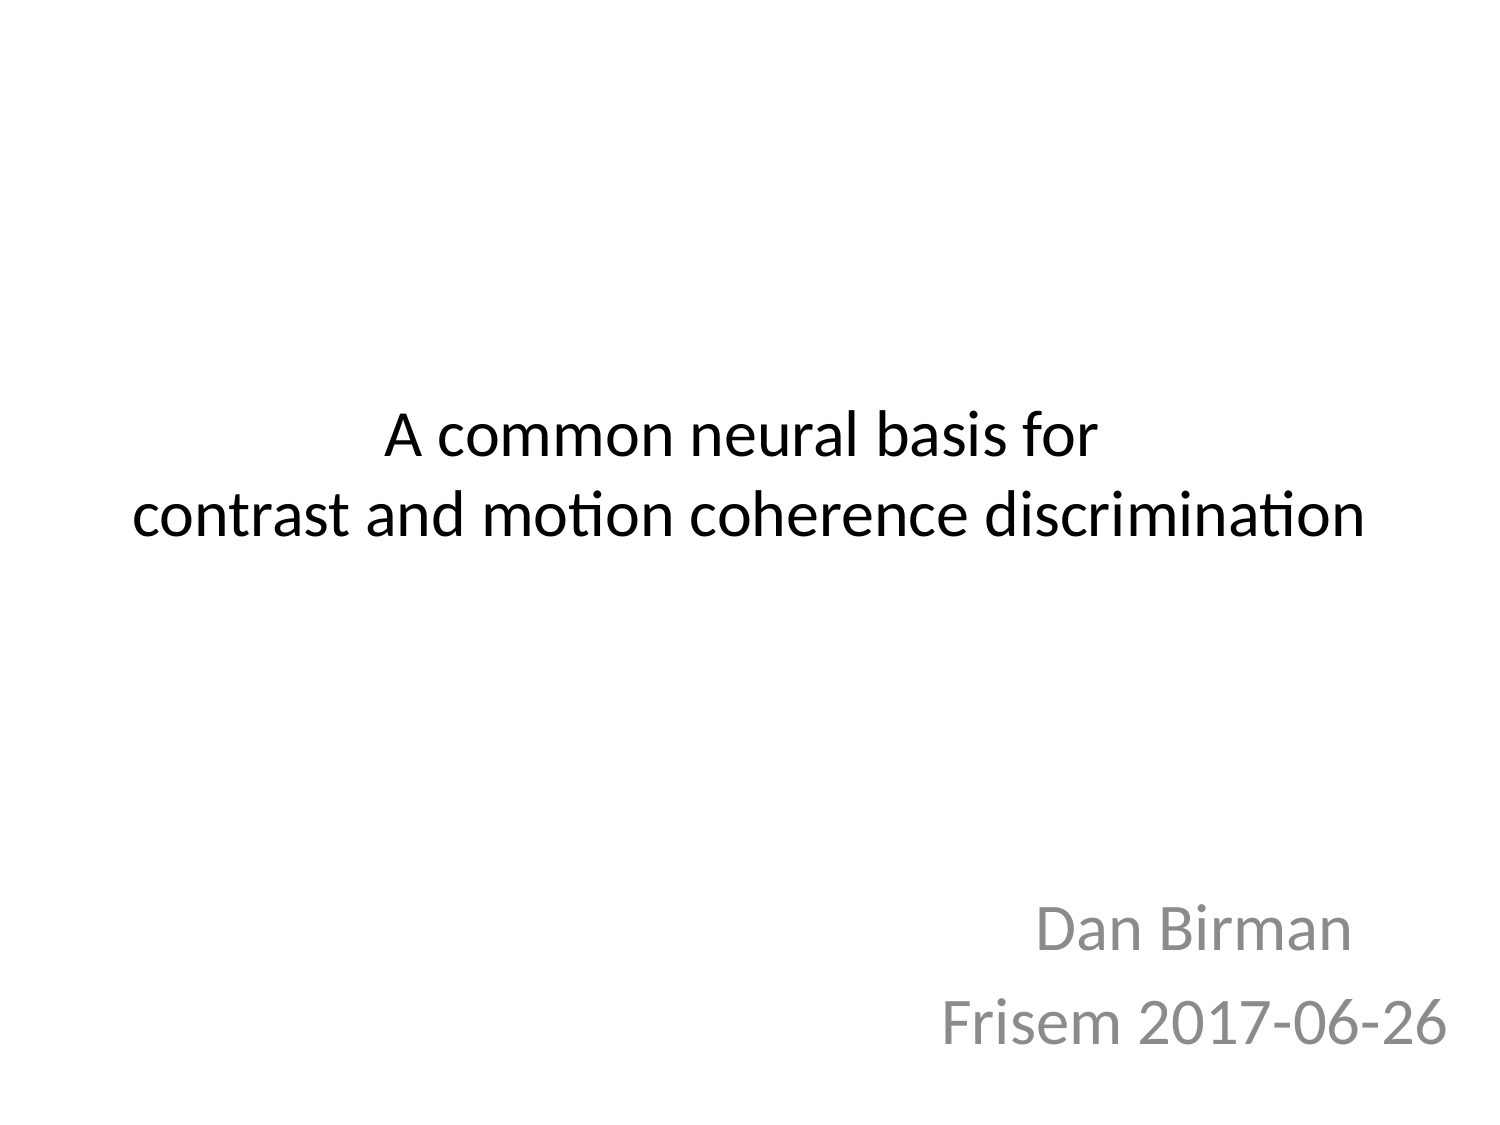

# A common neural basis for contrast and motion coherence discrimination
Dan Birman
Frisem 2017-06-26